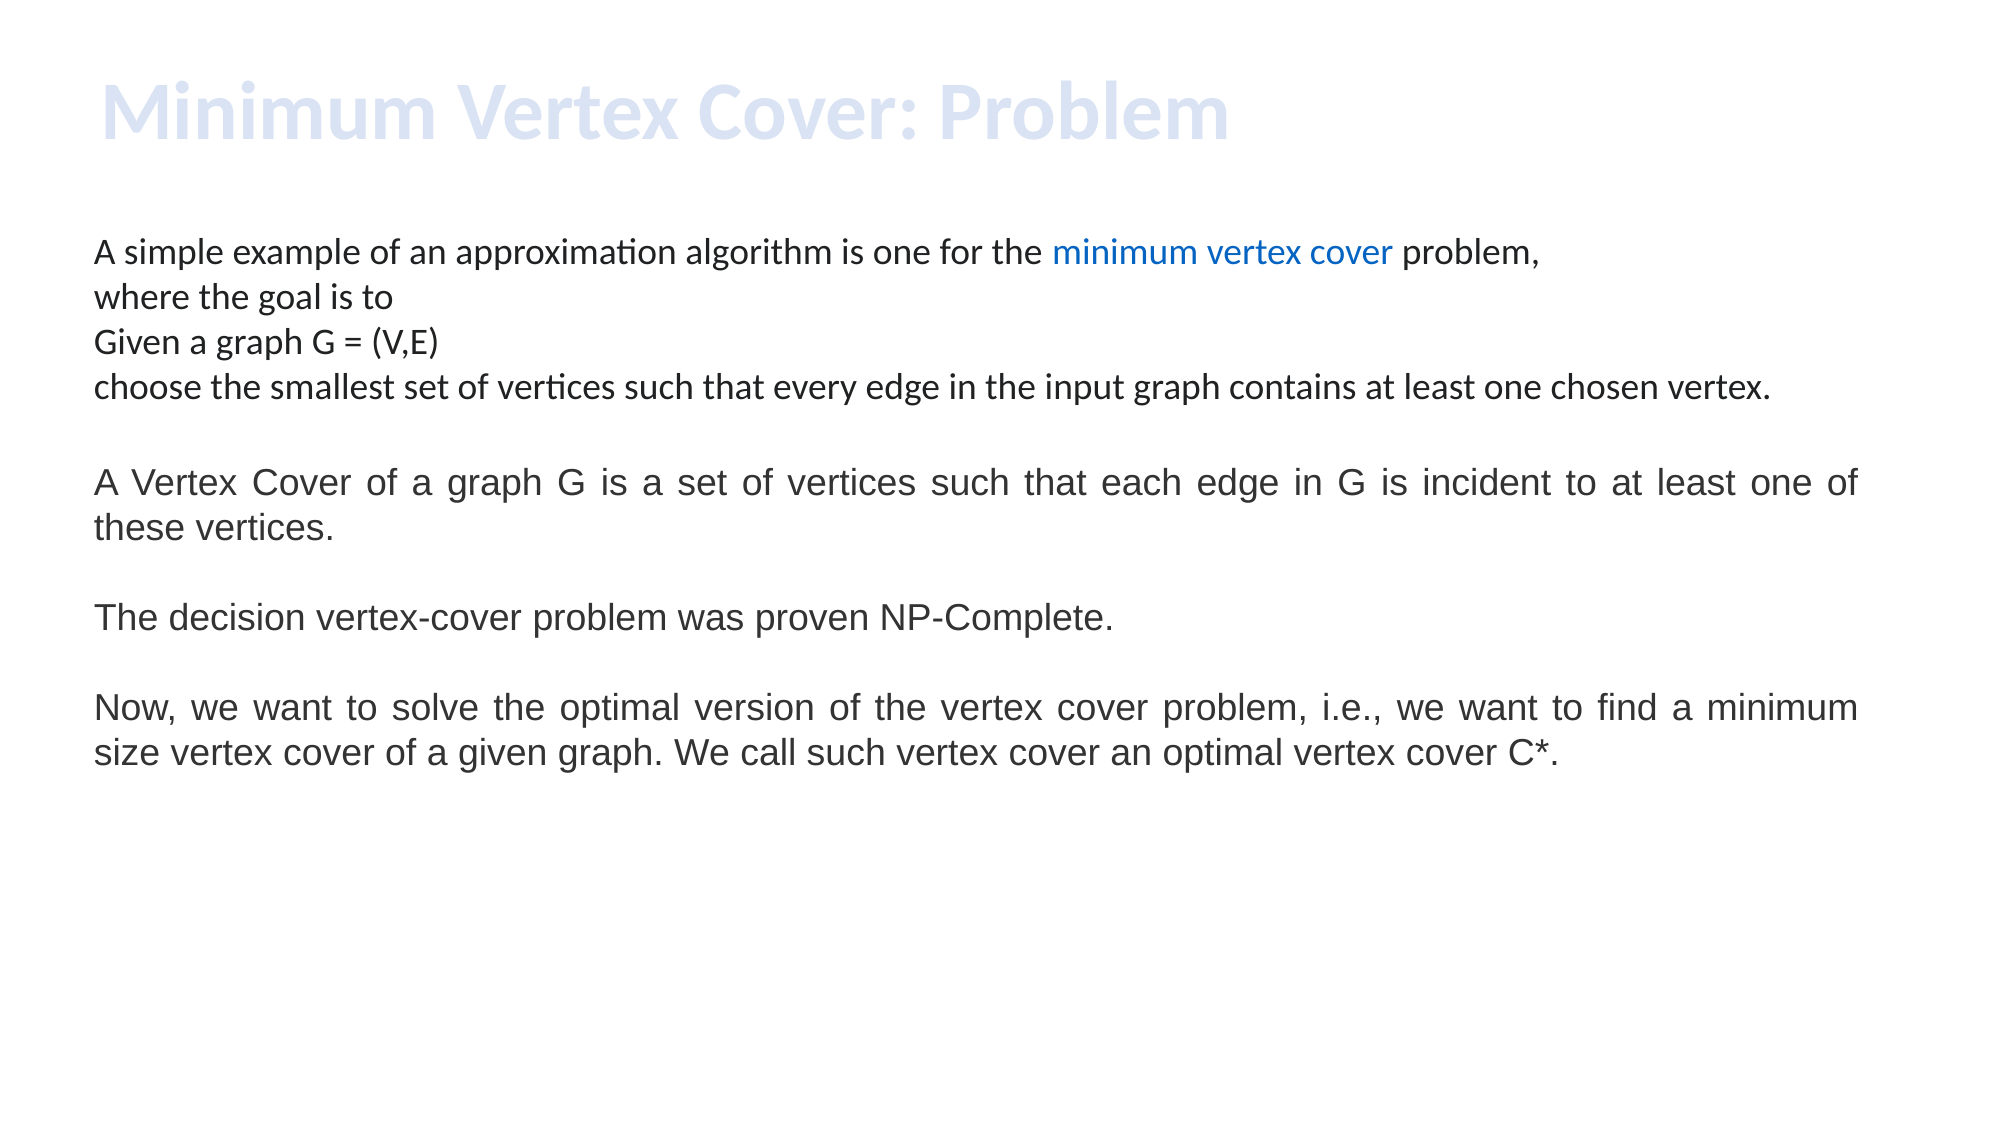

Minimum Vertex Cover: Problem
A simple example of an approximation algorithm is one for the minimum vertex cover problem,
where the goal is to
Given a graph G = (V,E)
choose the smallest set of vertices such that every edge in the input graph contains at least one chosen vertex.
A Vertex Cover of a graph G is a set of vertices such that each edge in G is incident to at least one of these vertices.

The decision vertex-cover problem was proven NP-Complete.

Now, we want to solve the optimal version of the vertex cover problem, i.e., we want to find a minimum size vertex cover of a given graph. We call such vertex cover an optimal vertex cover C*.